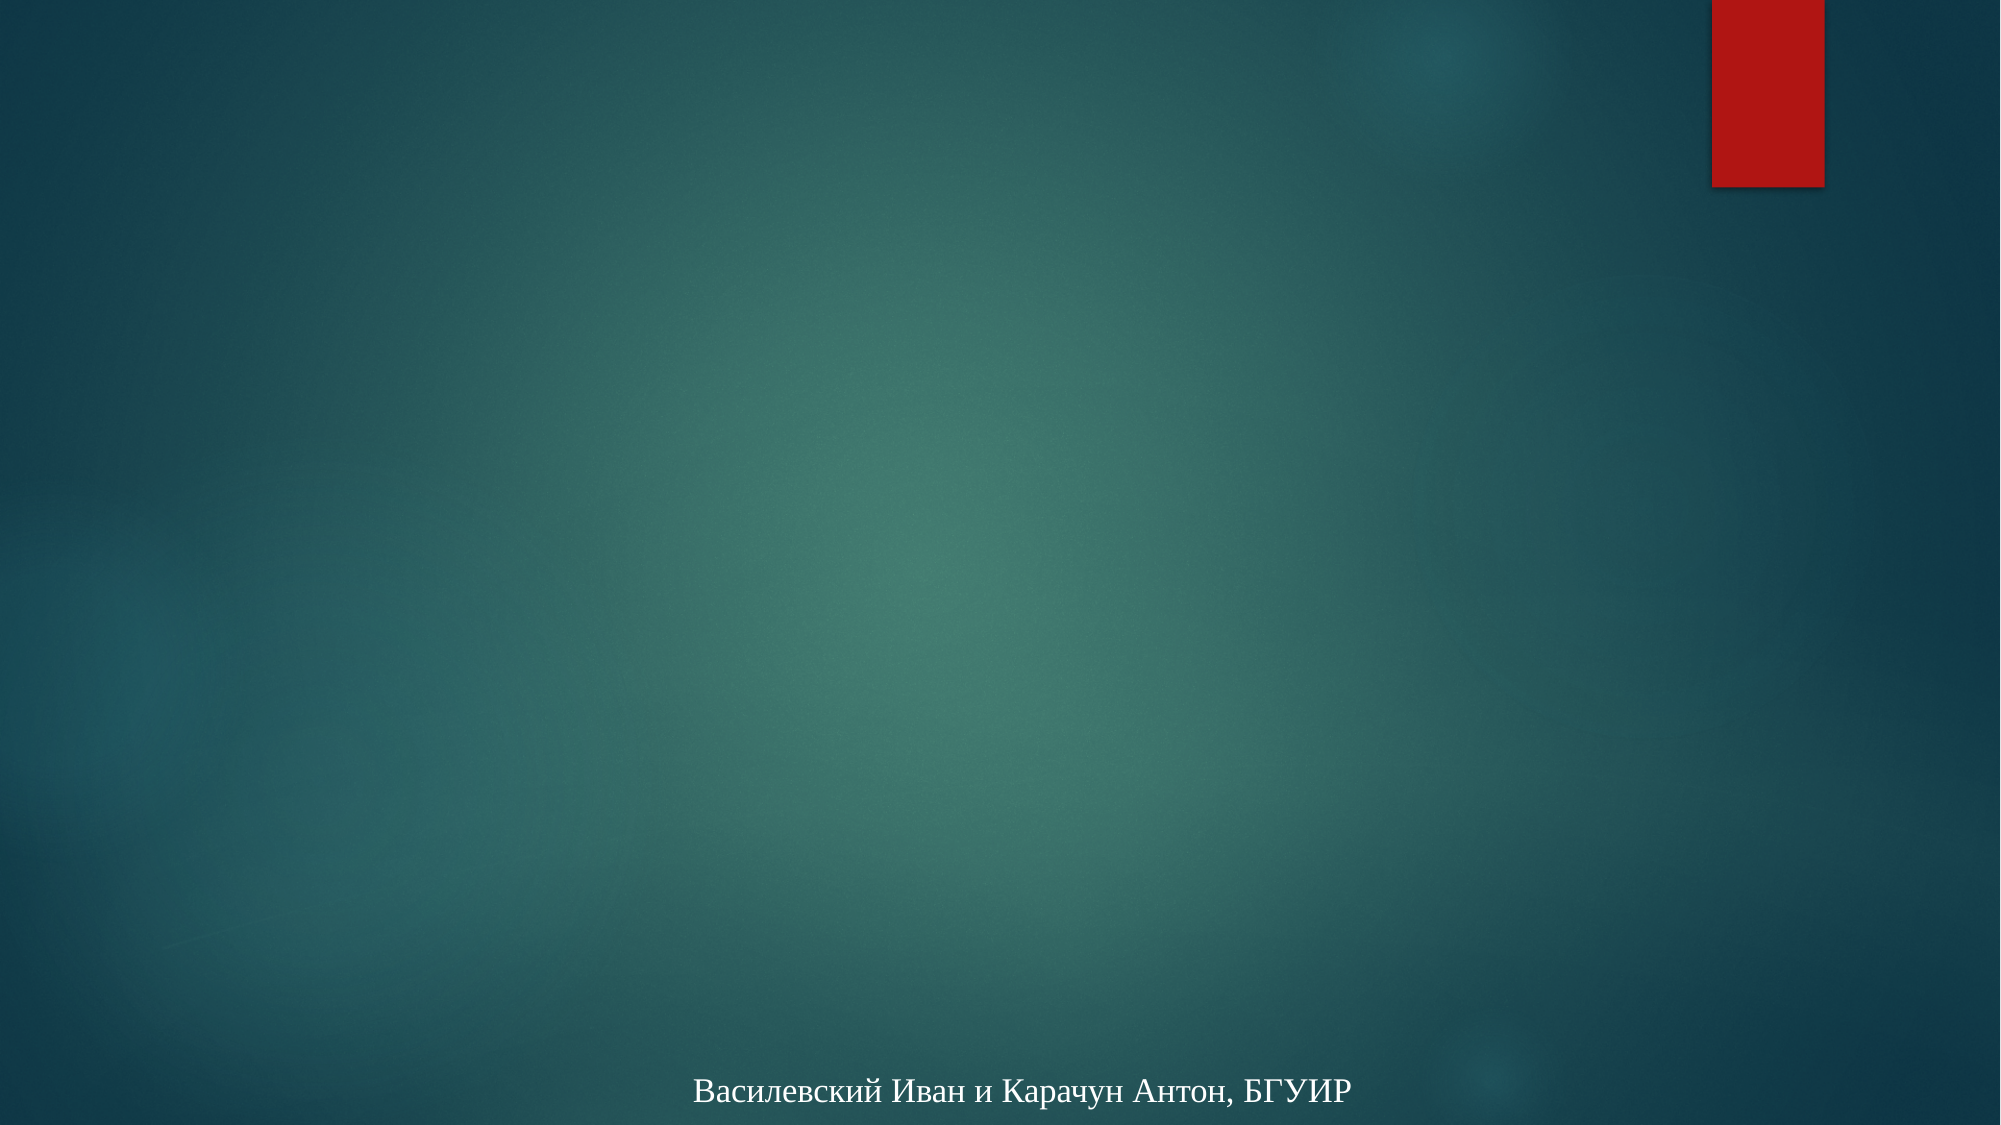

#

Василевский Иван и Карачун Антон, БГУИР